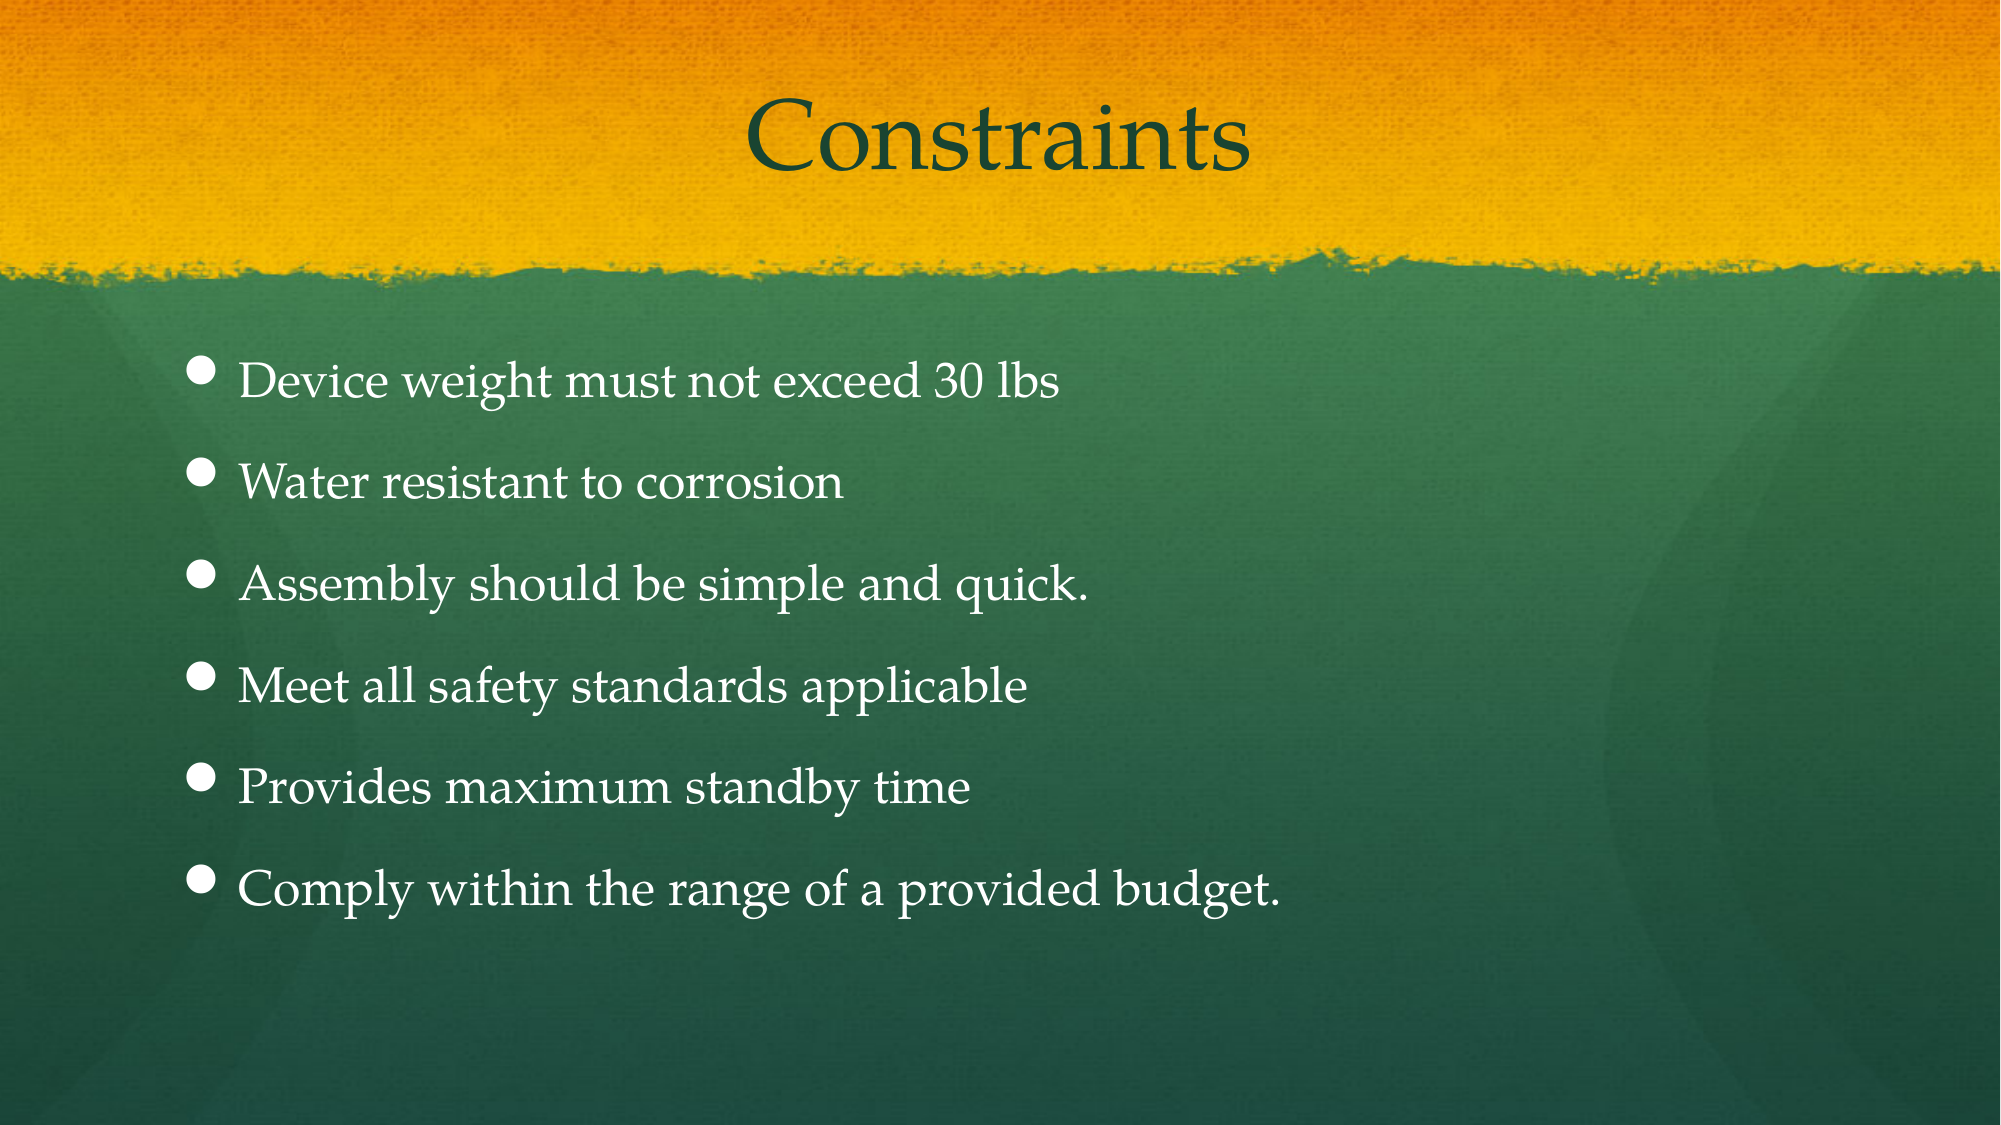

# Constraints
Device weight must not exceed 30 lbs
Water resistant to corrosion
Assembly should be simple and quick.
Meet all safety standards applicable
Provides maximum standby time
Comply within the range of a provided budget.